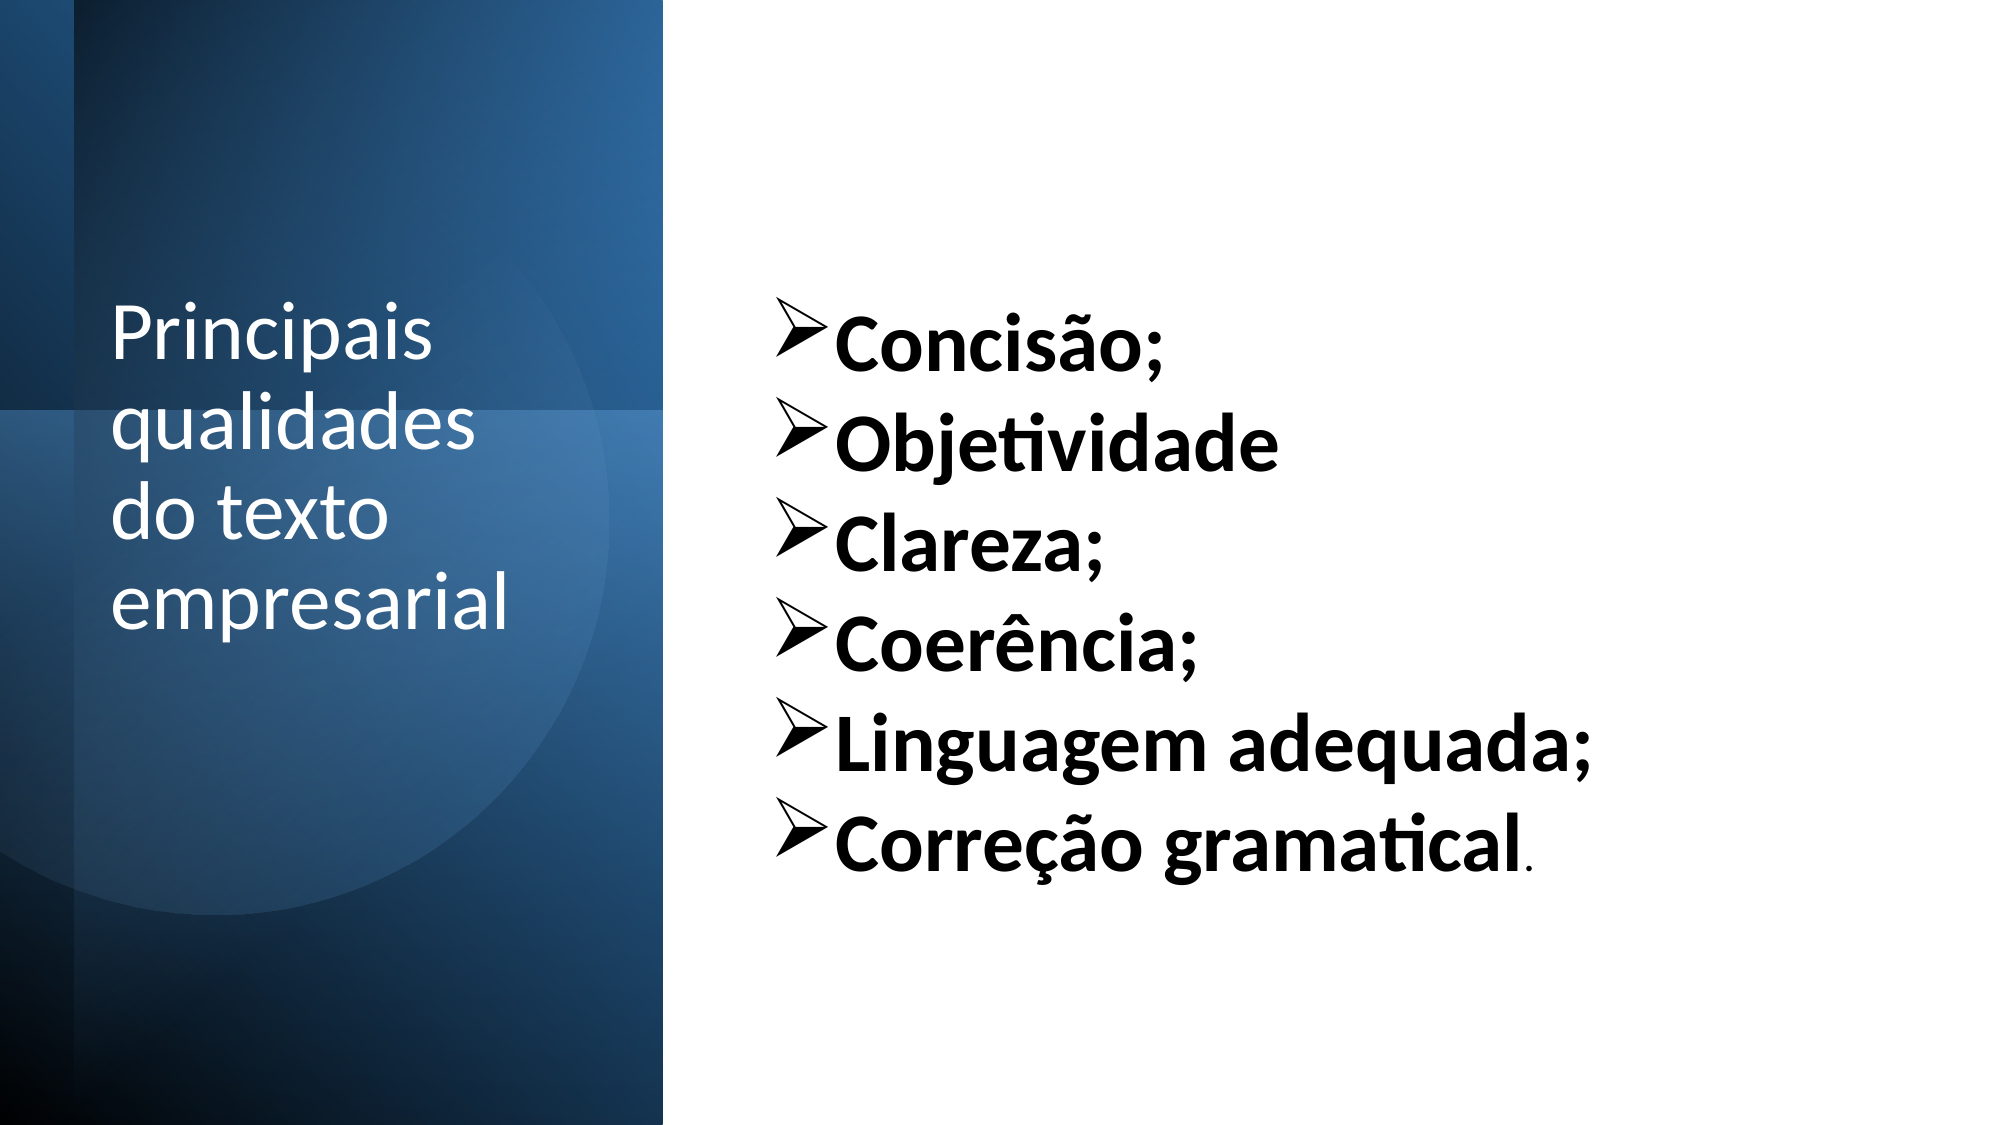

# Principais qualidades do texto empresarial
Concisão;
Objetividade
Clareza;
Coerência;
Linguagem adequada;
Correção gramatical.